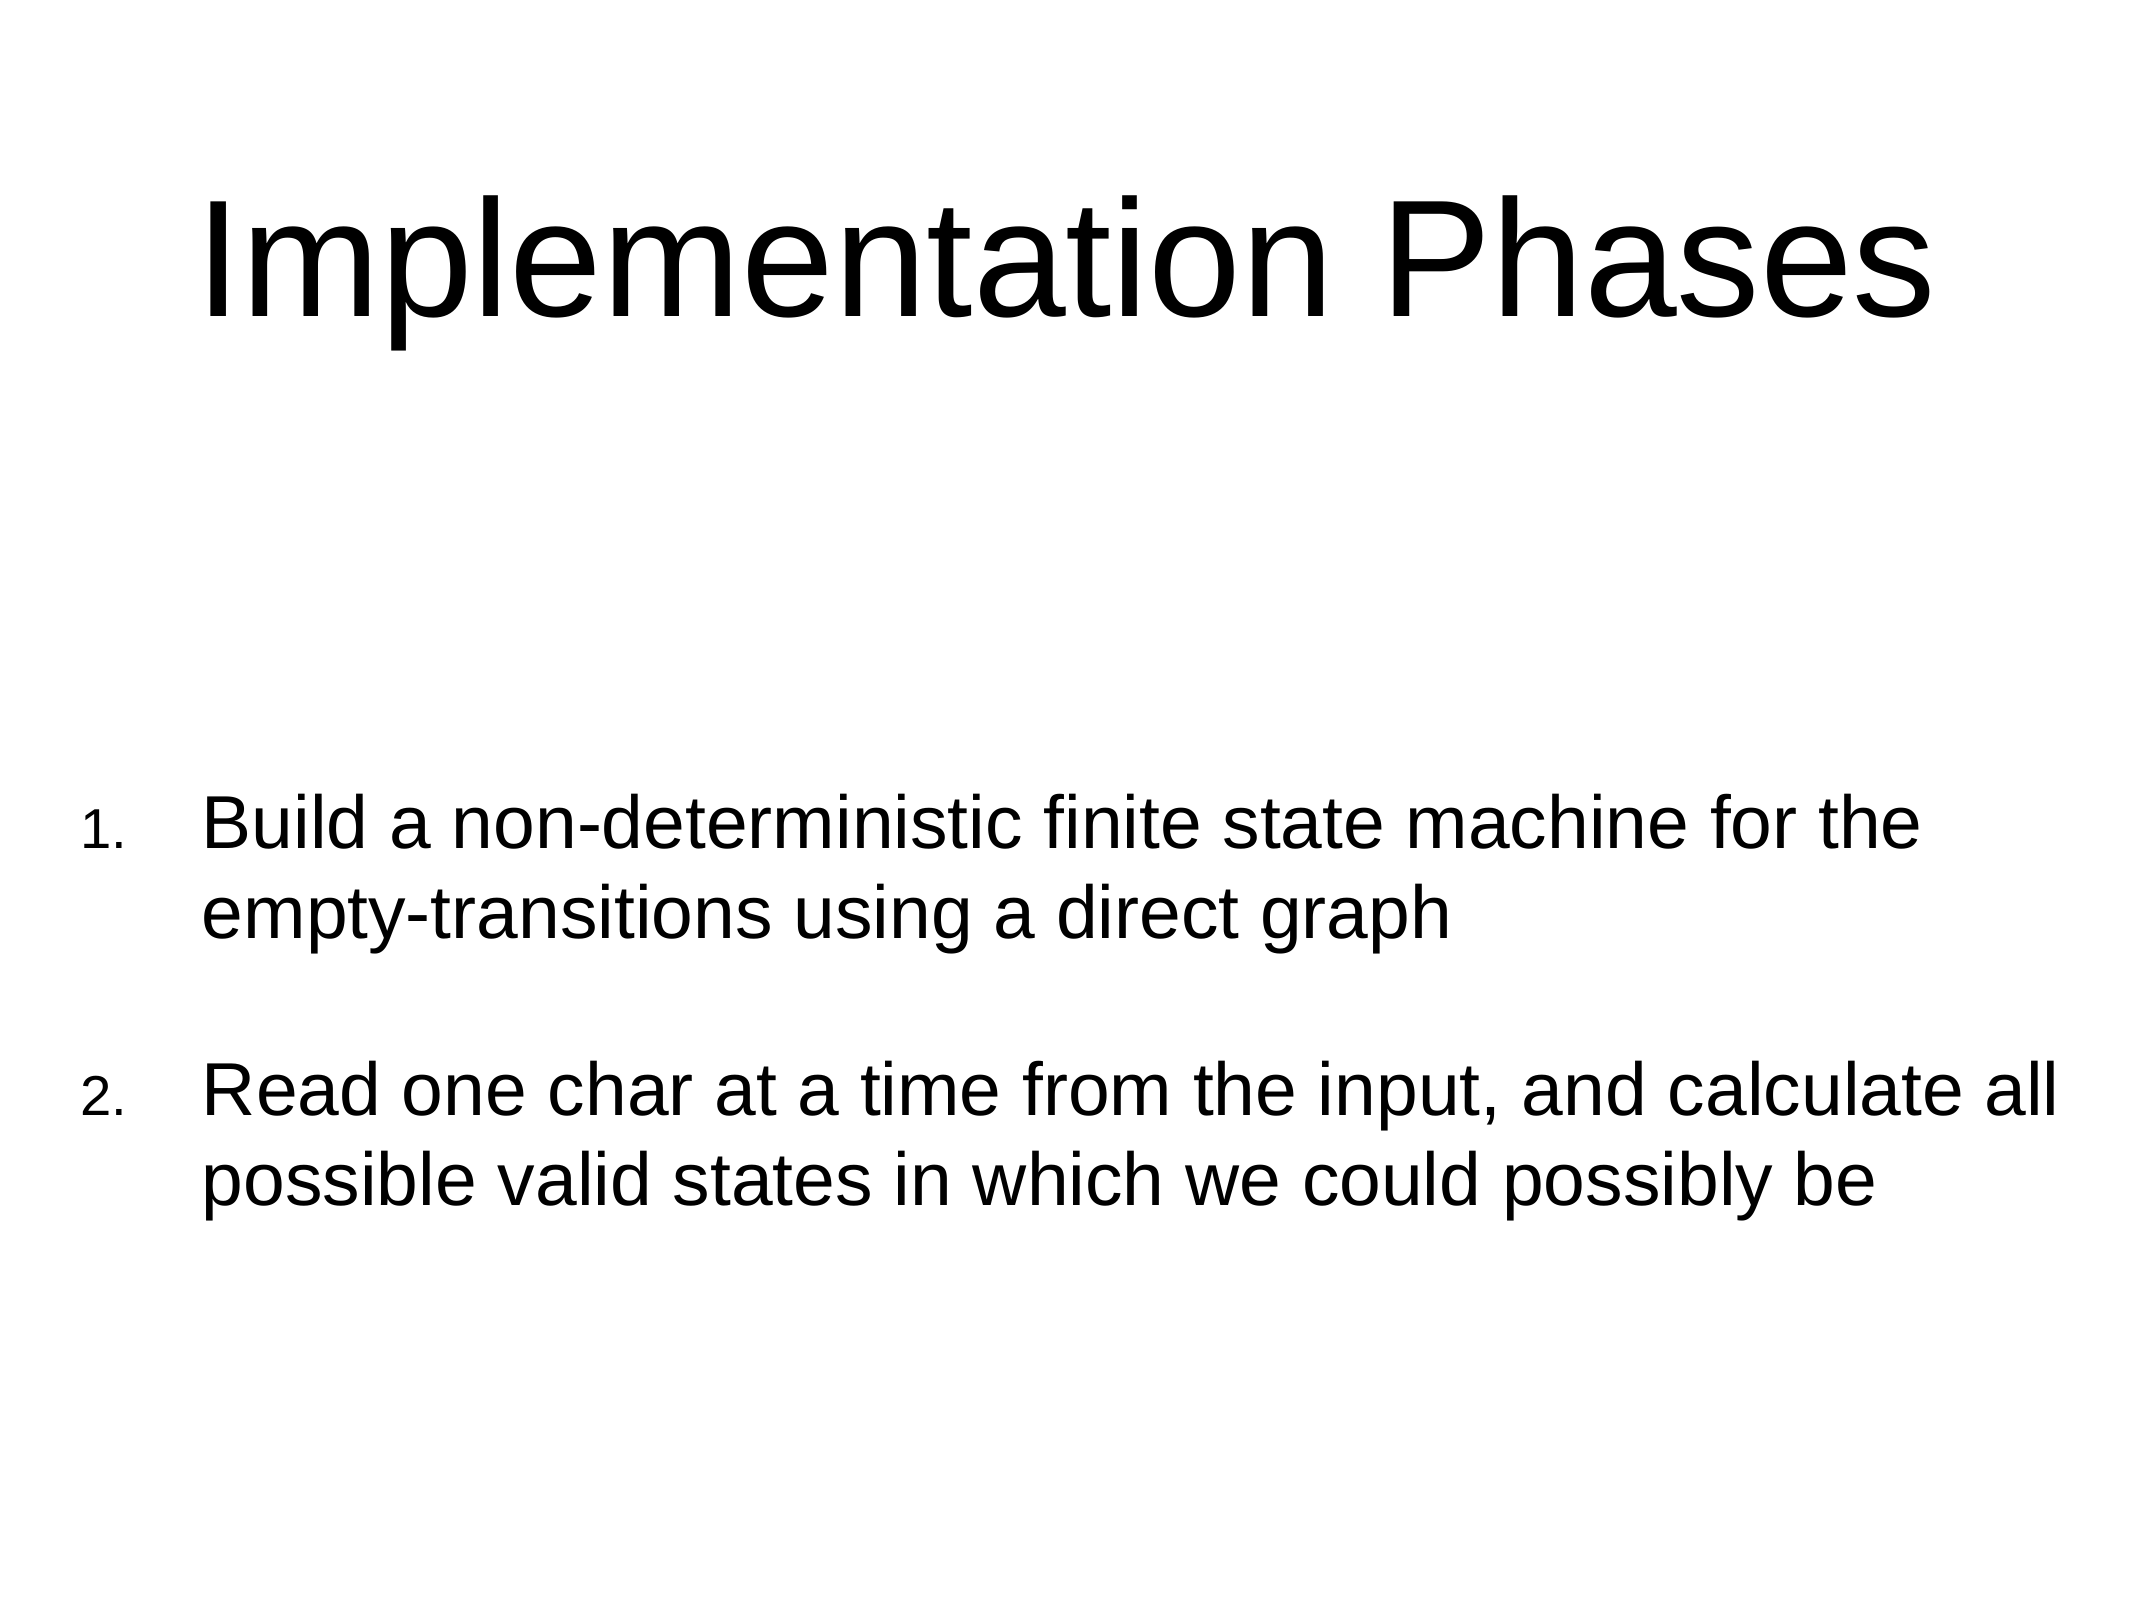

# Implementation Phases
Build a non-deterministic finite state machine for the empty-transitions using a direct graph
Read one char at a time from the input, and calculate all possible valid states in which we could possibly be